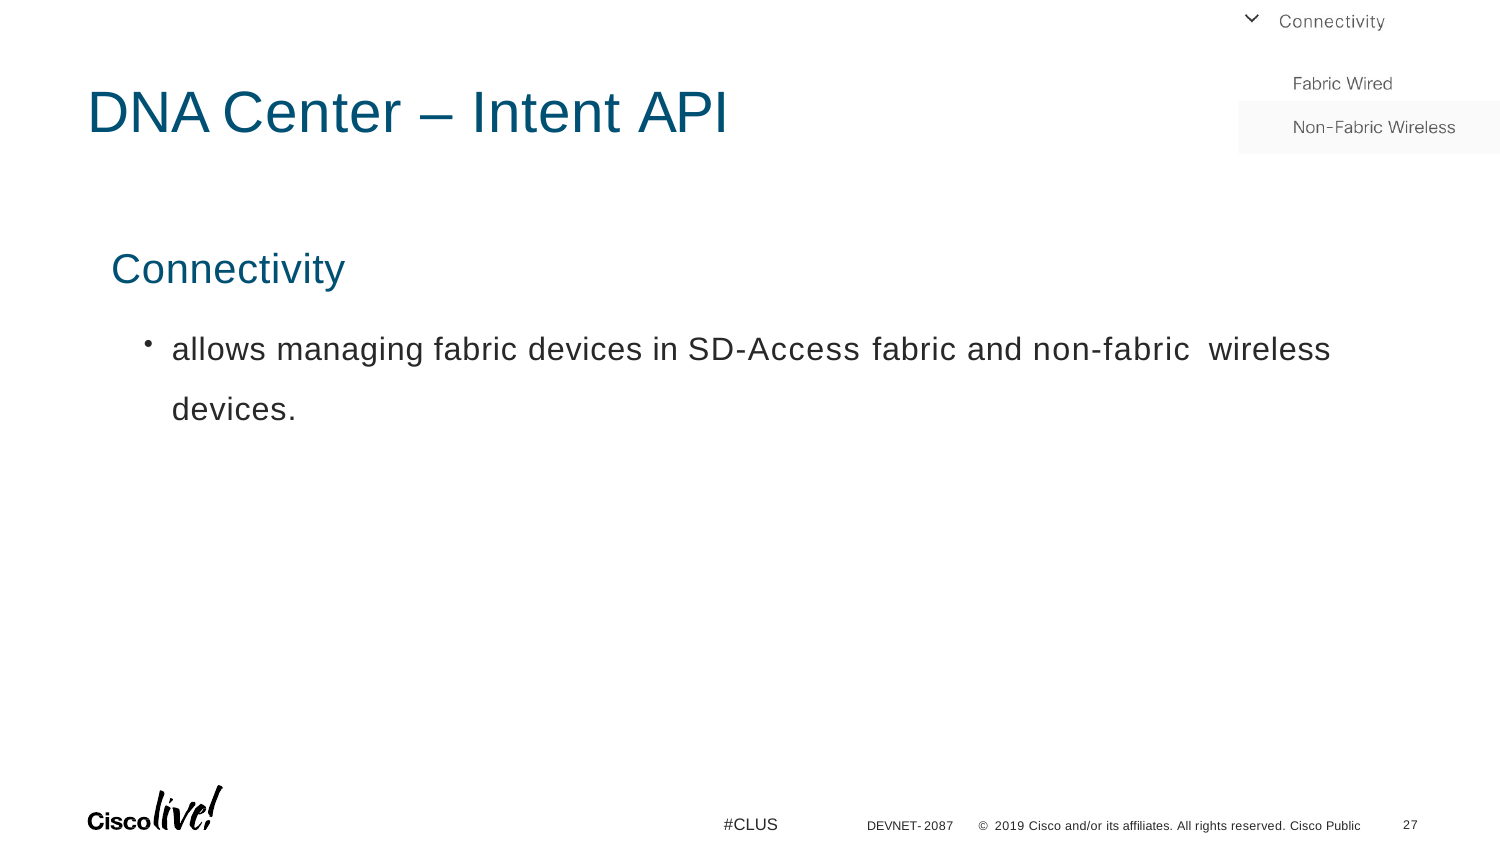

# DNA Center – Intent API
Connectivity
allows managing fabric devices in SD-Access fabric and non-fabric wireless
devices.
#CLUS
27
DEVNET-2087
© 2019 Cisco and/or its affiliates. All rights reserved. Cisco Public